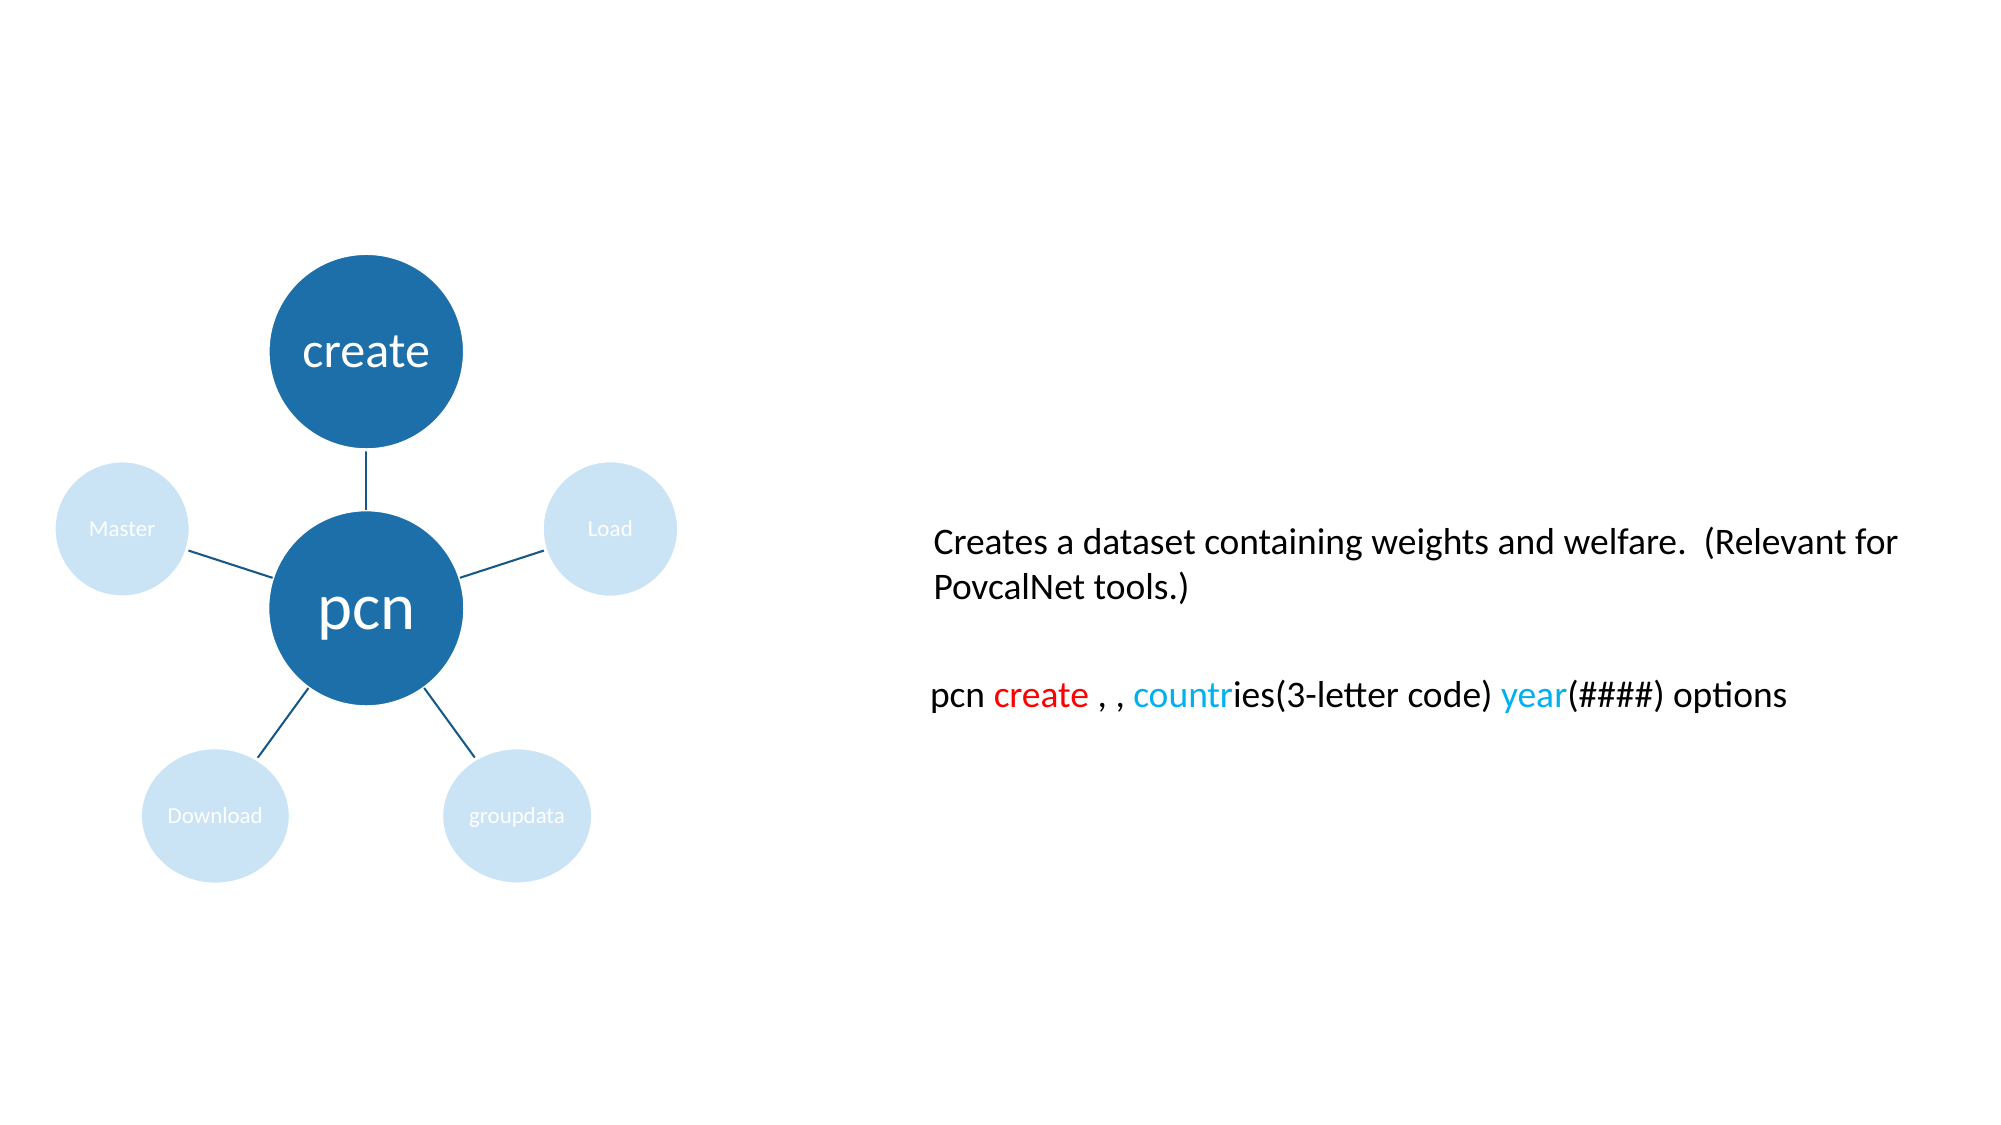

pcn

create

Load

groupdata

Download

Master
Creates a dataset containing weights and welfare.  (Relevant for PovcalNet tools.)
pcn create , , countries(3-letter code) year(####) options